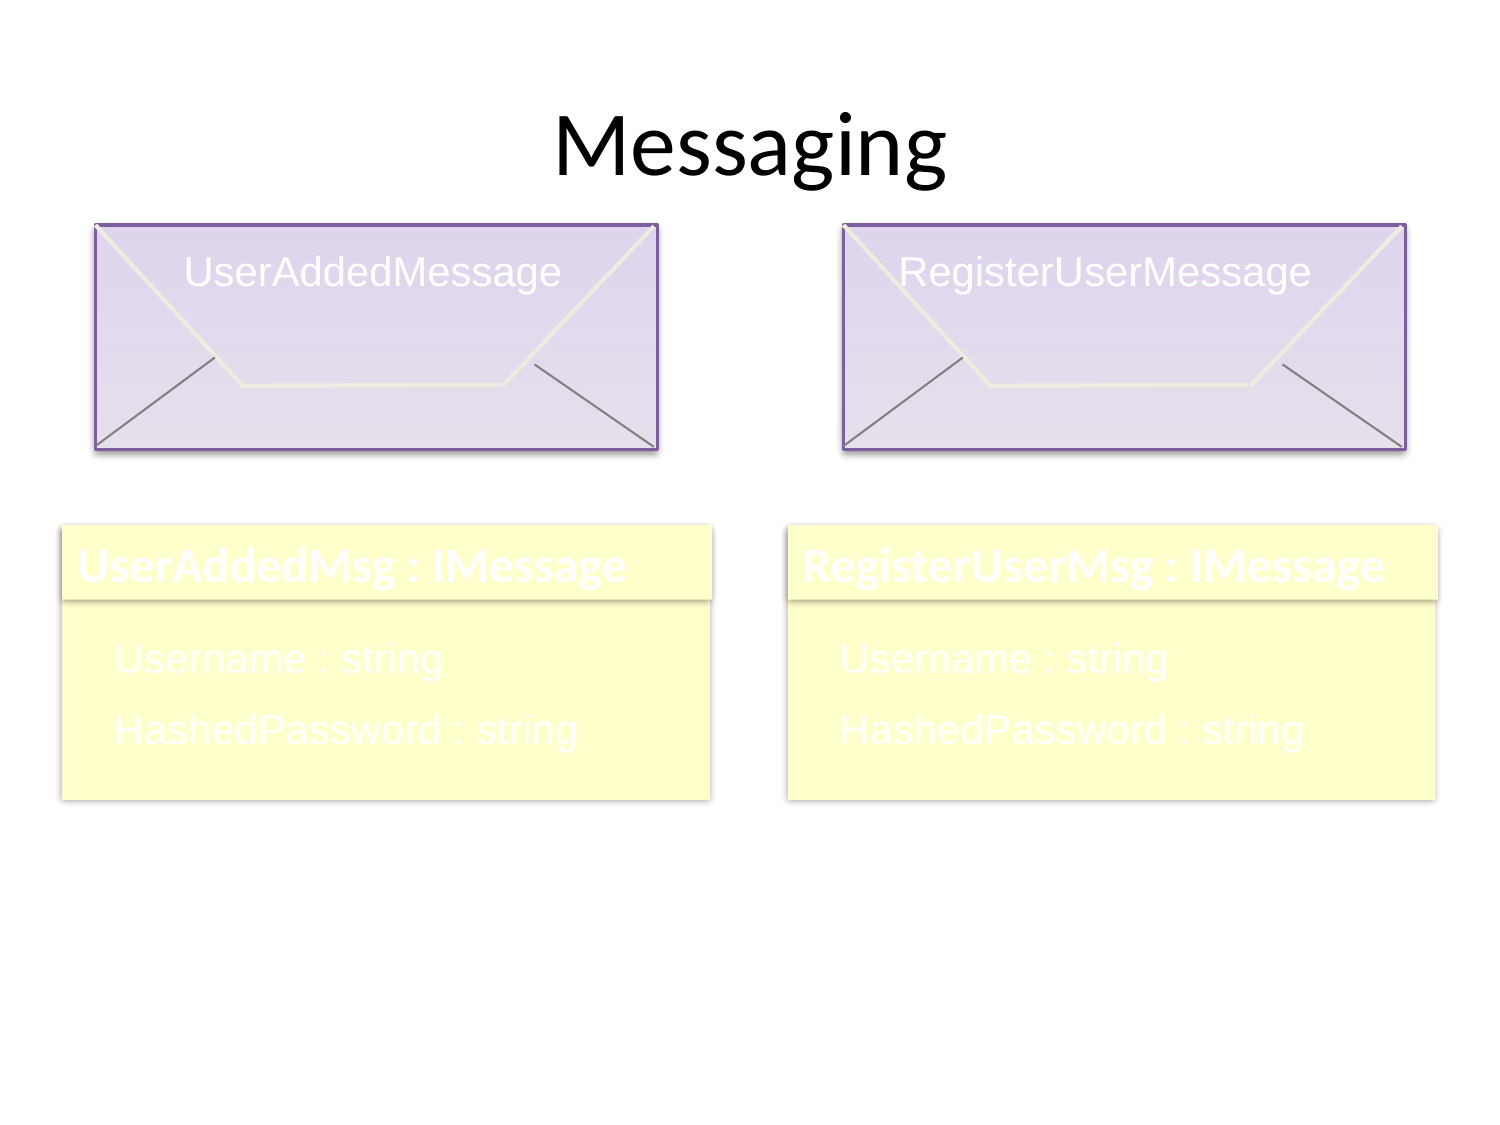

# Messaging

UserAddedMessage

RegisterUserMessage
UserAddedMsg : IMessage

Username : string
HashedPassword : string
RegisterUserMsg : IMessage

Username : string
HashedPassword : string